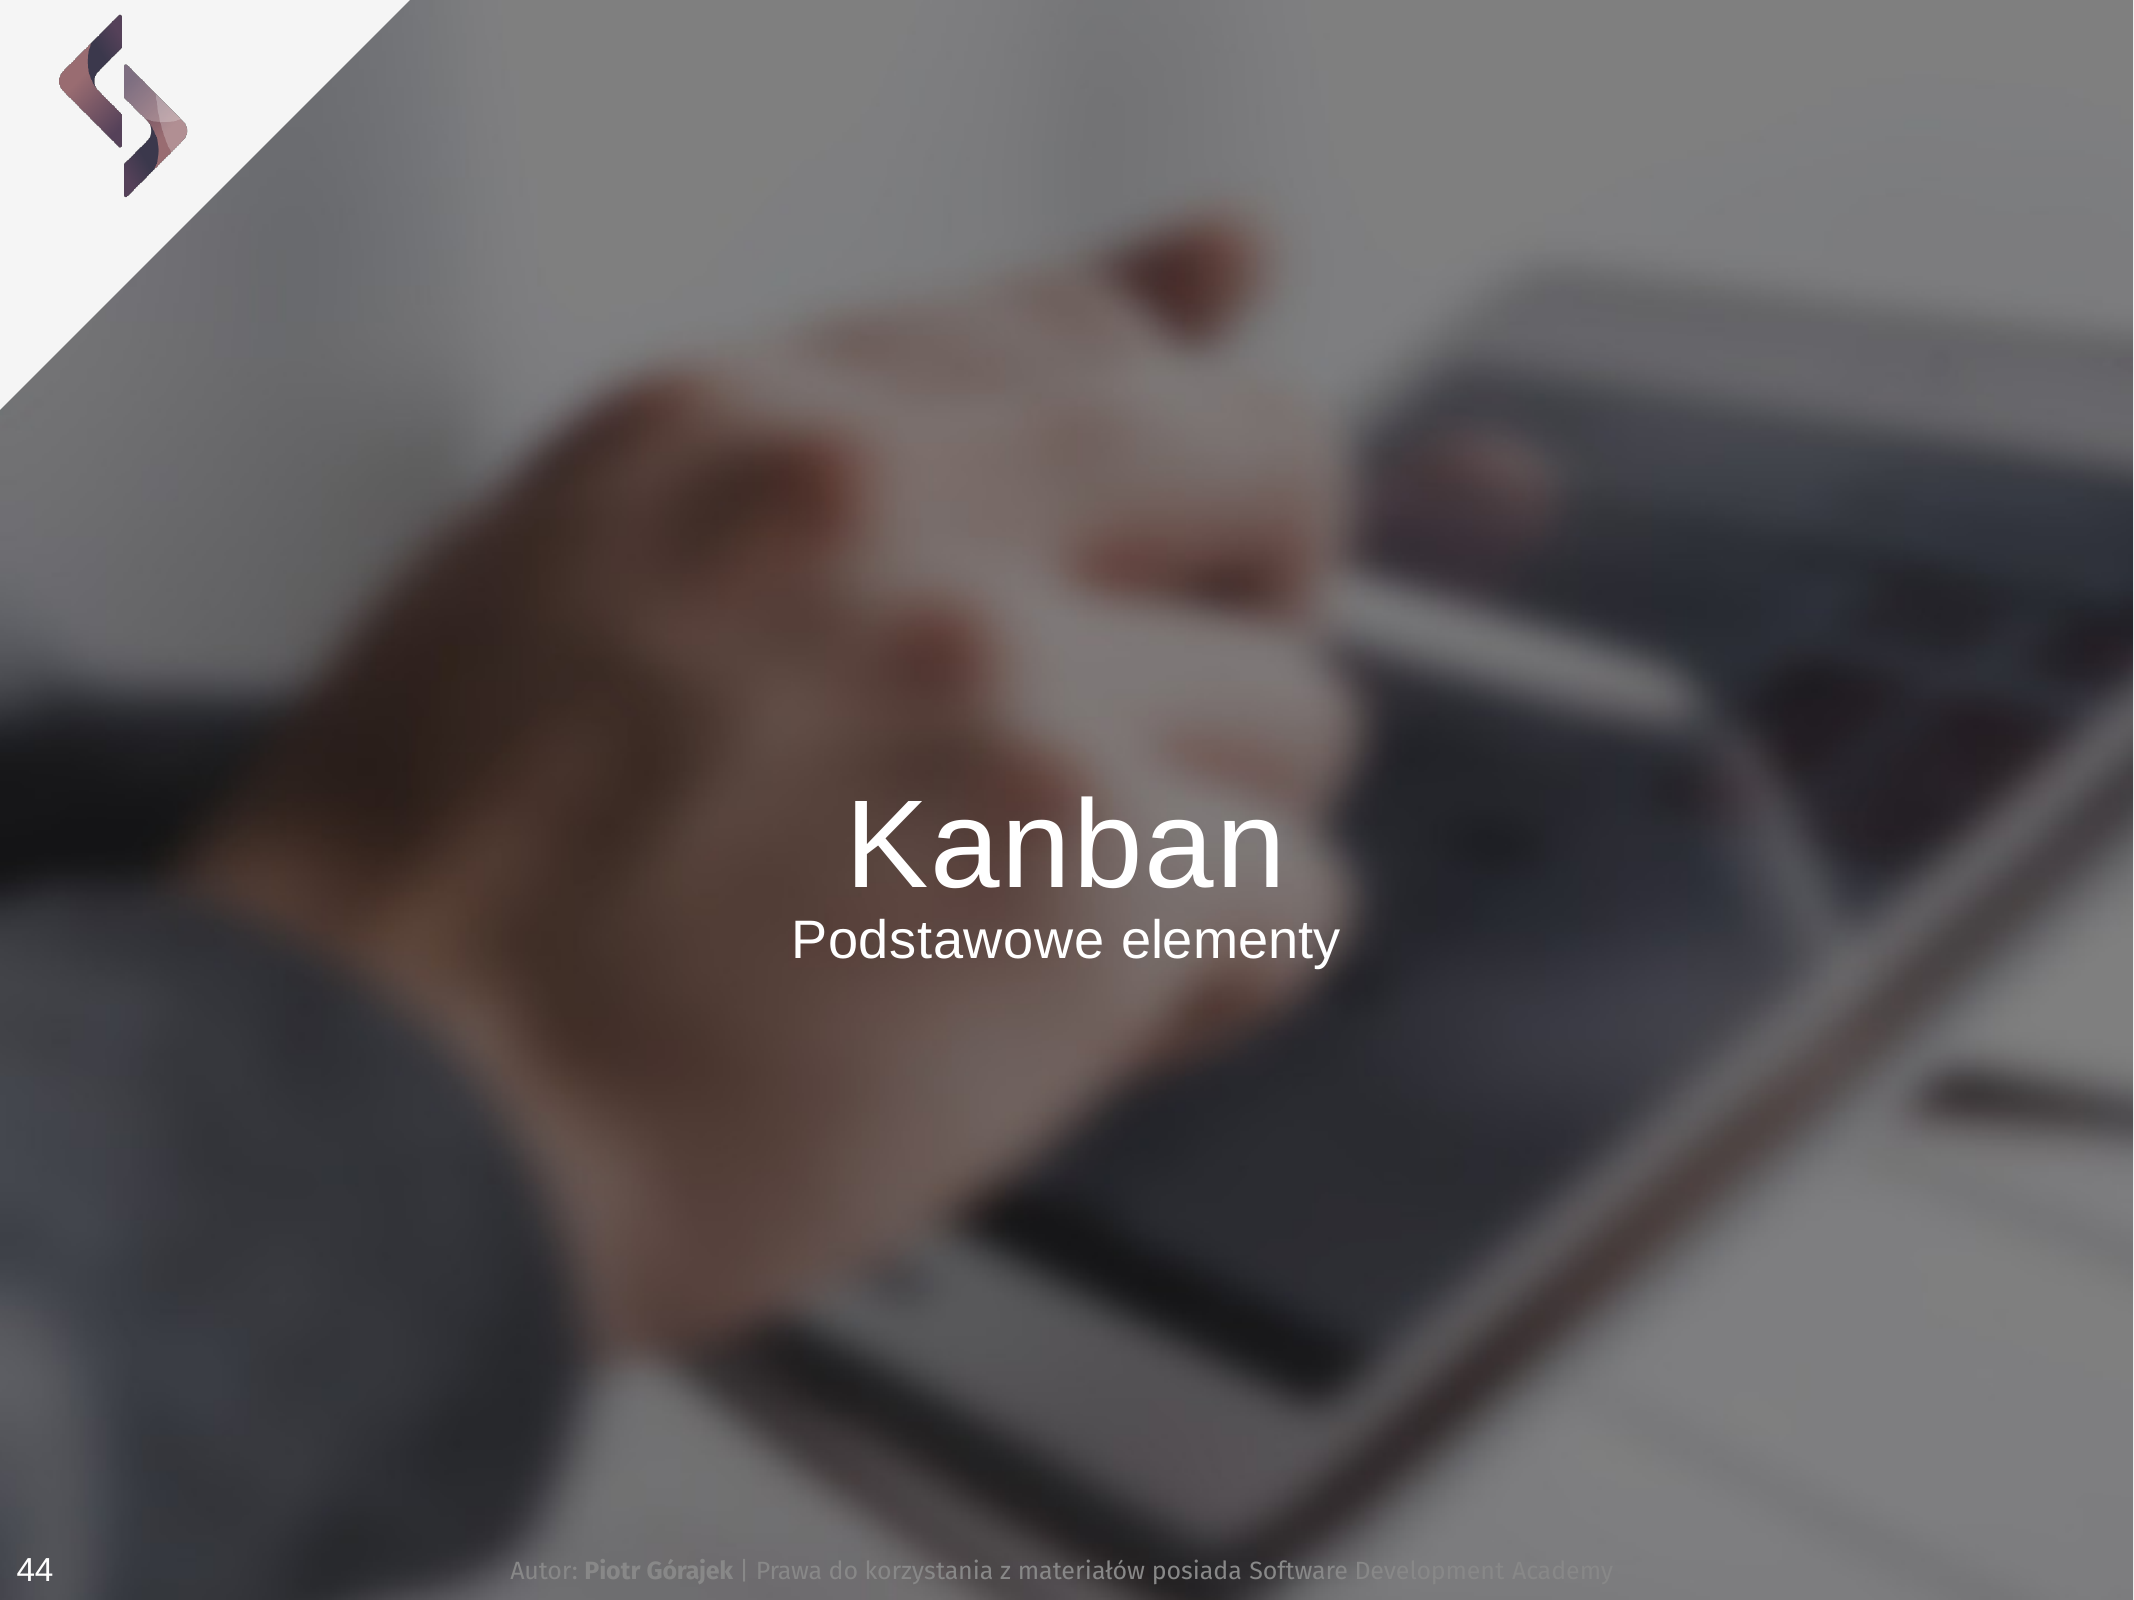

Kanban
Podstawowe elementy
44
Autor: Piotr Górajek | Prawa do korzystania z materiałów posiada Software Development Academy